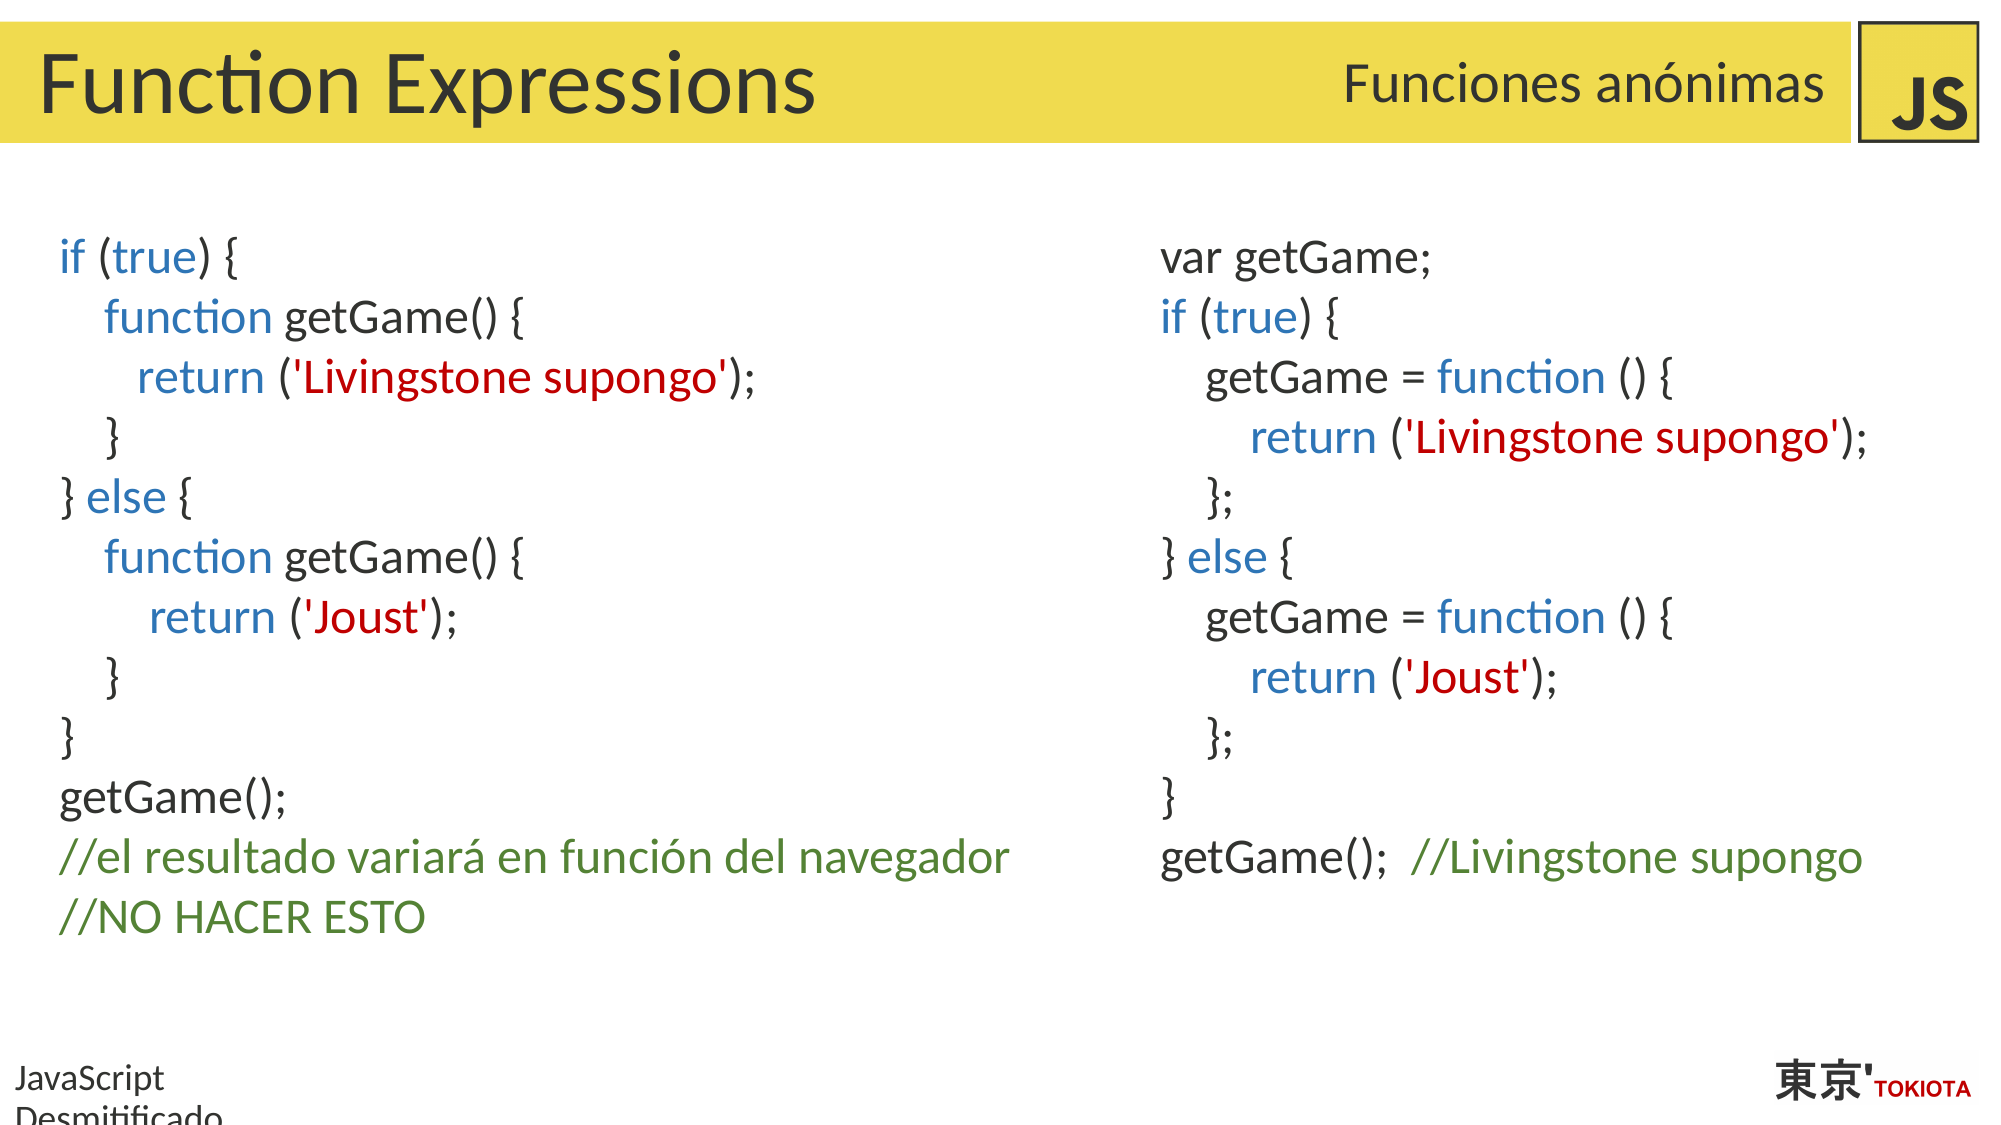

# Function Expressions
Funciones anónimas
if (true) {
    function getGame() {
       return ('Livingstone supongo');
    }
} else {
    function getGame() {
        return ('Joust');
    }
}
getGame();
//el resultado variará en función del navegador
//NO HACER ESTO
var getGame;
if (true) {
    getGame = function () {
        return ('Livingstone supongo');
    };
} else {
    getGame = function () {
        return ('Joust');
    };
}
getGame();  //Livingstone supongo